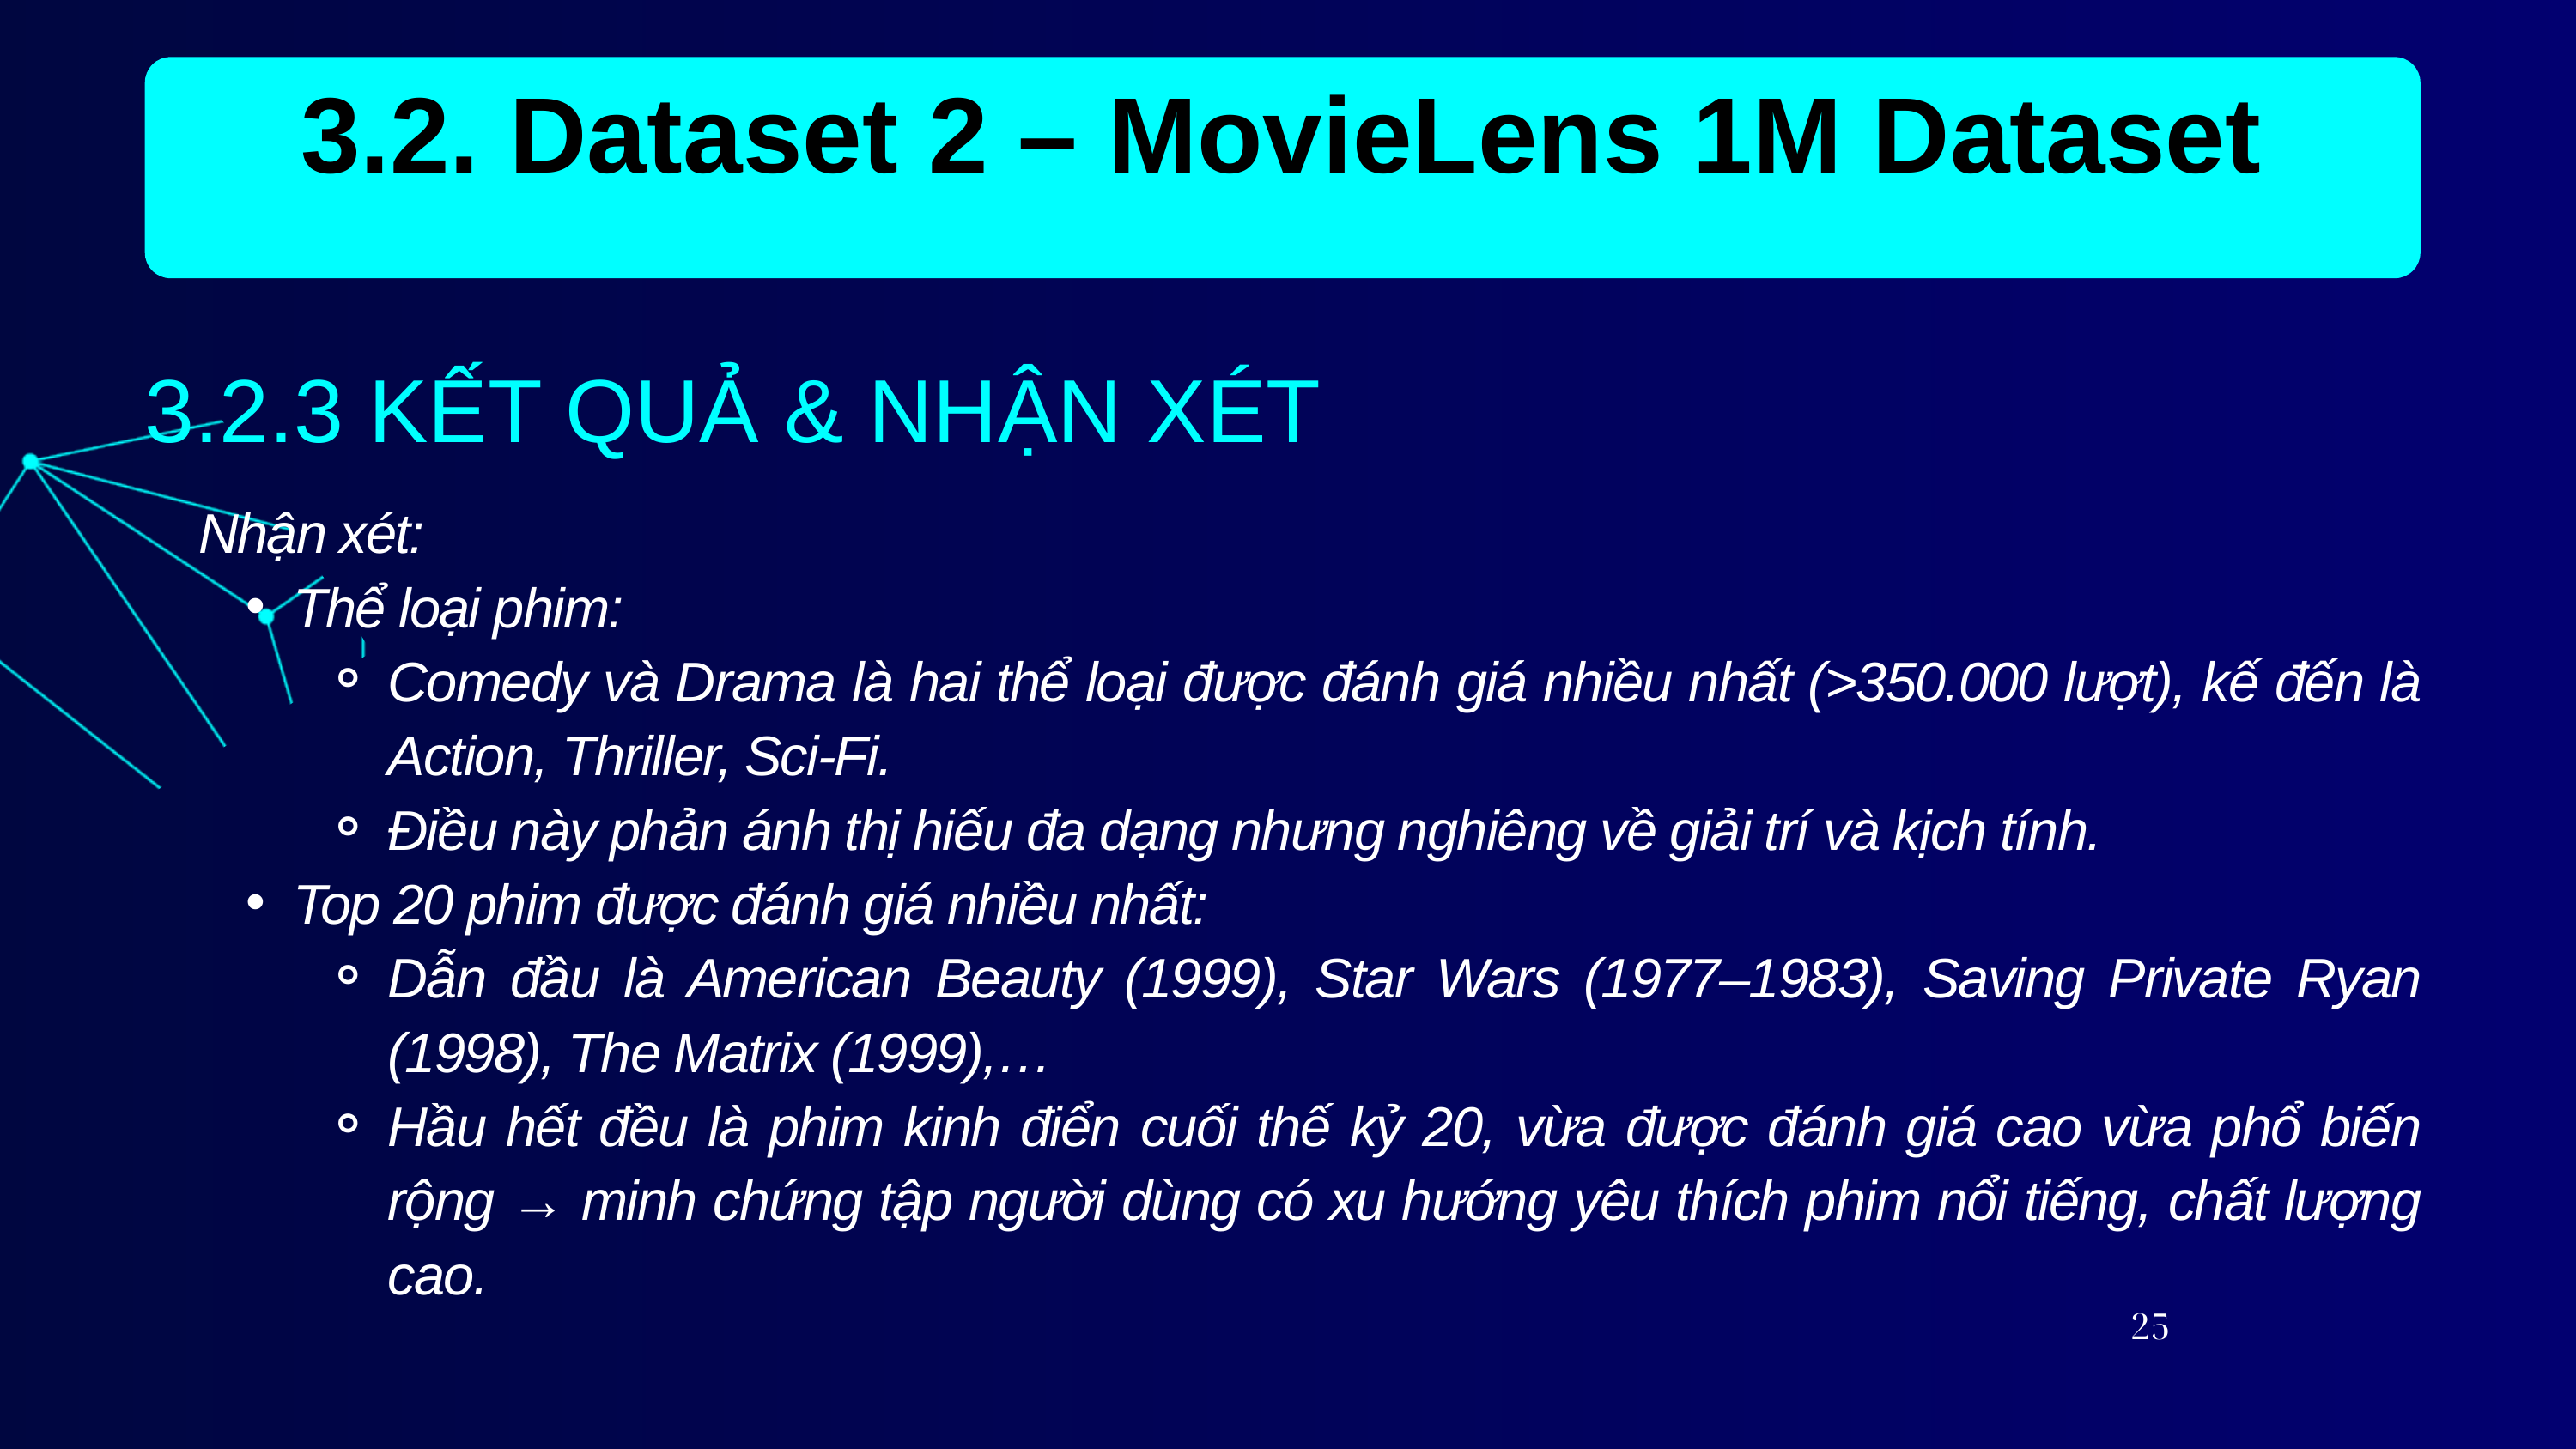

3.2. Dataset 2 – MovieLens 1M Dataset

3.2.3 KẾT QUẢ & NHẬN XÉT
Nhận xét:
Thể loại phim:
Comedy và Drama là hai thể loại được đánh giá nhiều nhất (>350.000 lượt), kế đến là Action, Thriller, Sci-Fi.
Điều này phản ánh thị hiếu đa dạng nhưng nghiêng về giải trí và kịch tính.
Top 20 phim được đánh giá nhiều nhất:
Dẫn đầu là American Beauty (1999), Star Wars (1977–1983), Saving Private Ryan (1998), The Matrix (1999),…
Hầu hết đều là phim kinh điển cuối thế kỷ 20, vừa được đánh giá cao vừa phổ biến rộng → minh chứng tập người dùng có xu hướng yêu thích phim nổi tiếng, chất lượng cao.

25